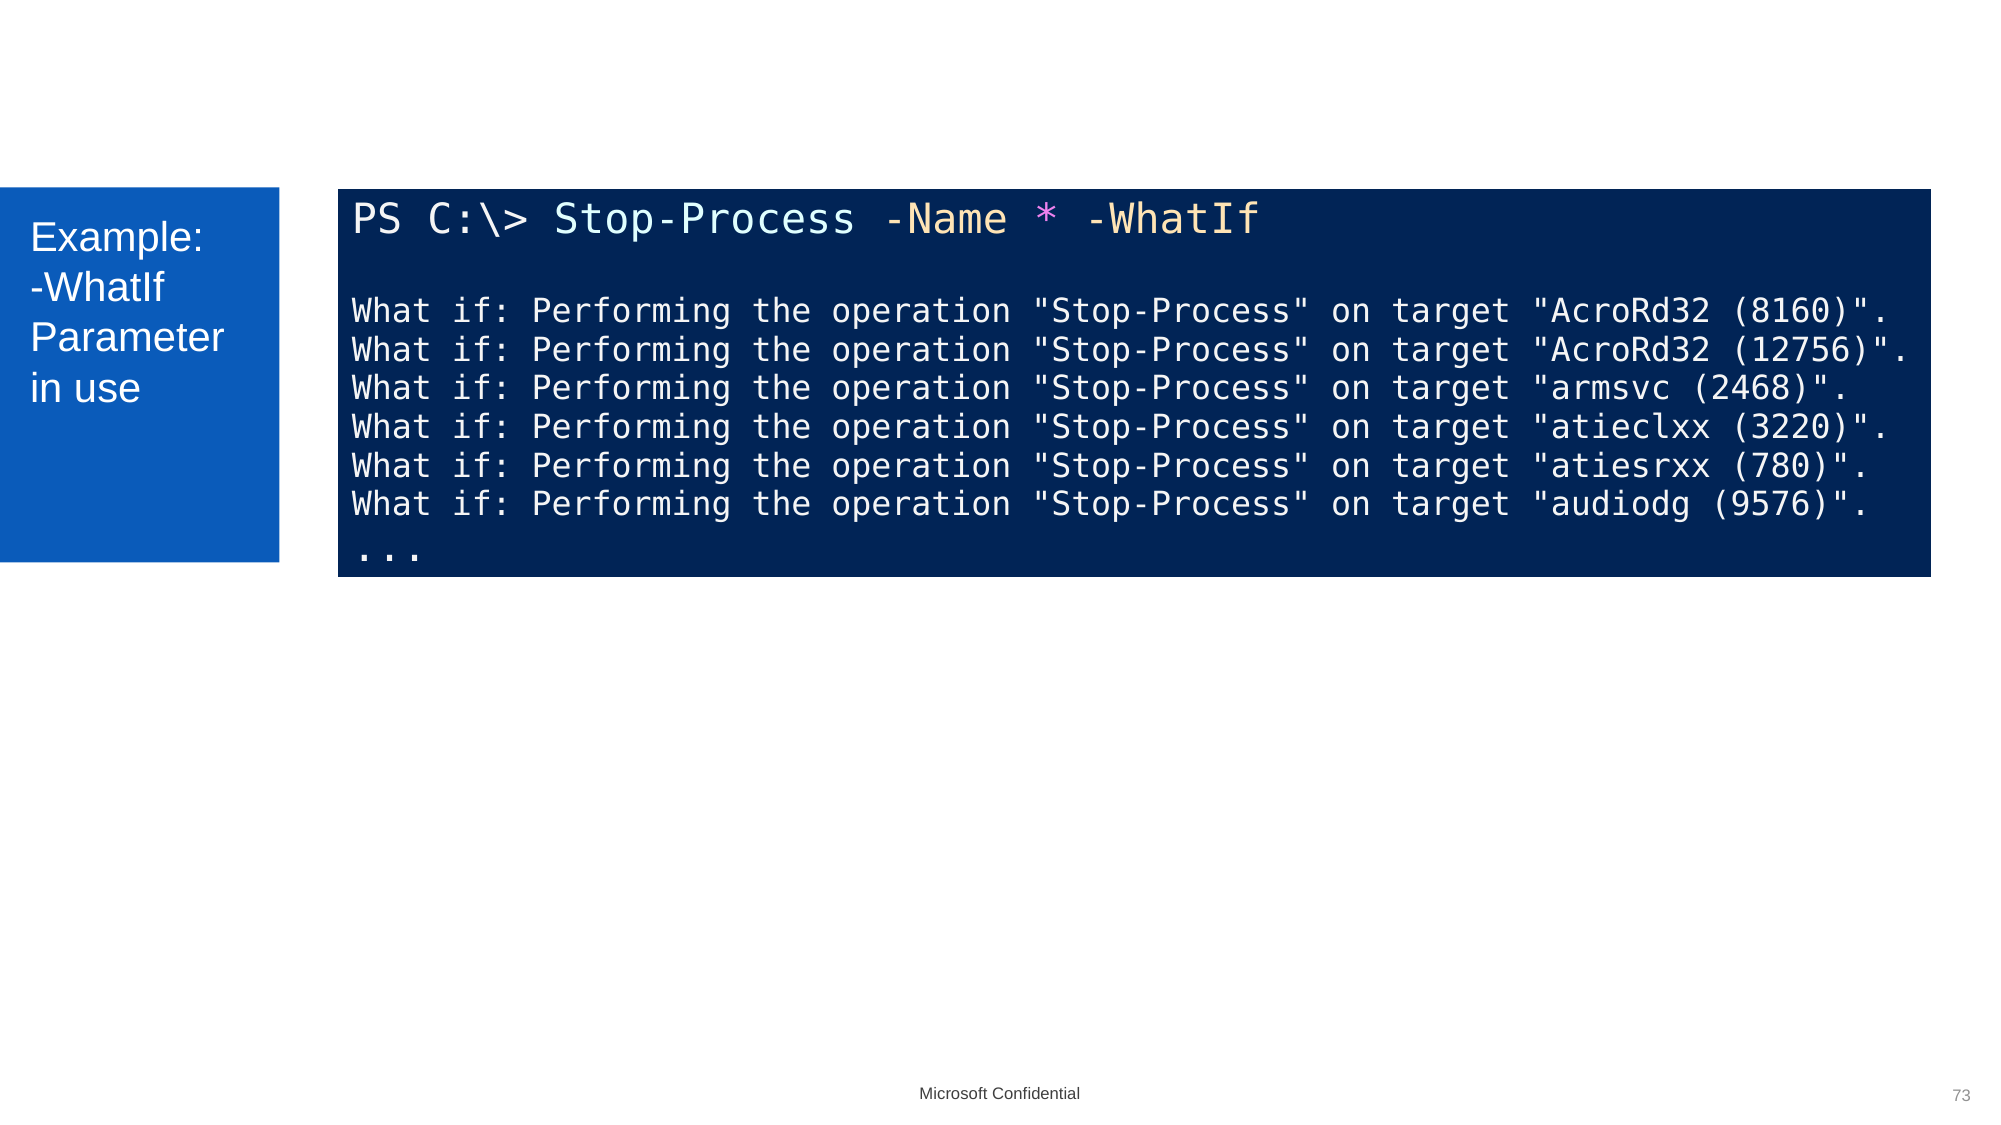

# Example: -WhatIf Parameter in use
| PS C:\> Stop-Process -Name \* -WhatIf What if: Performing the operation "Stop-Process" on target "AcroRd32 (8160)". What if: Performing the operation "Stop-Process" on target "AcroRd32 (12756)". What if: Performing the operation "Stop-Process" on target "armsvc (2468)". What if: Performing the operation "Stop-Process" on target "atieclxx (3220)". What if: Performing the operation "Stop-Process" on target "atiesrxx (780)". What if: Performing the operation "Stop-Process" on target "audiodg (9576)". ... |
| --- |
73